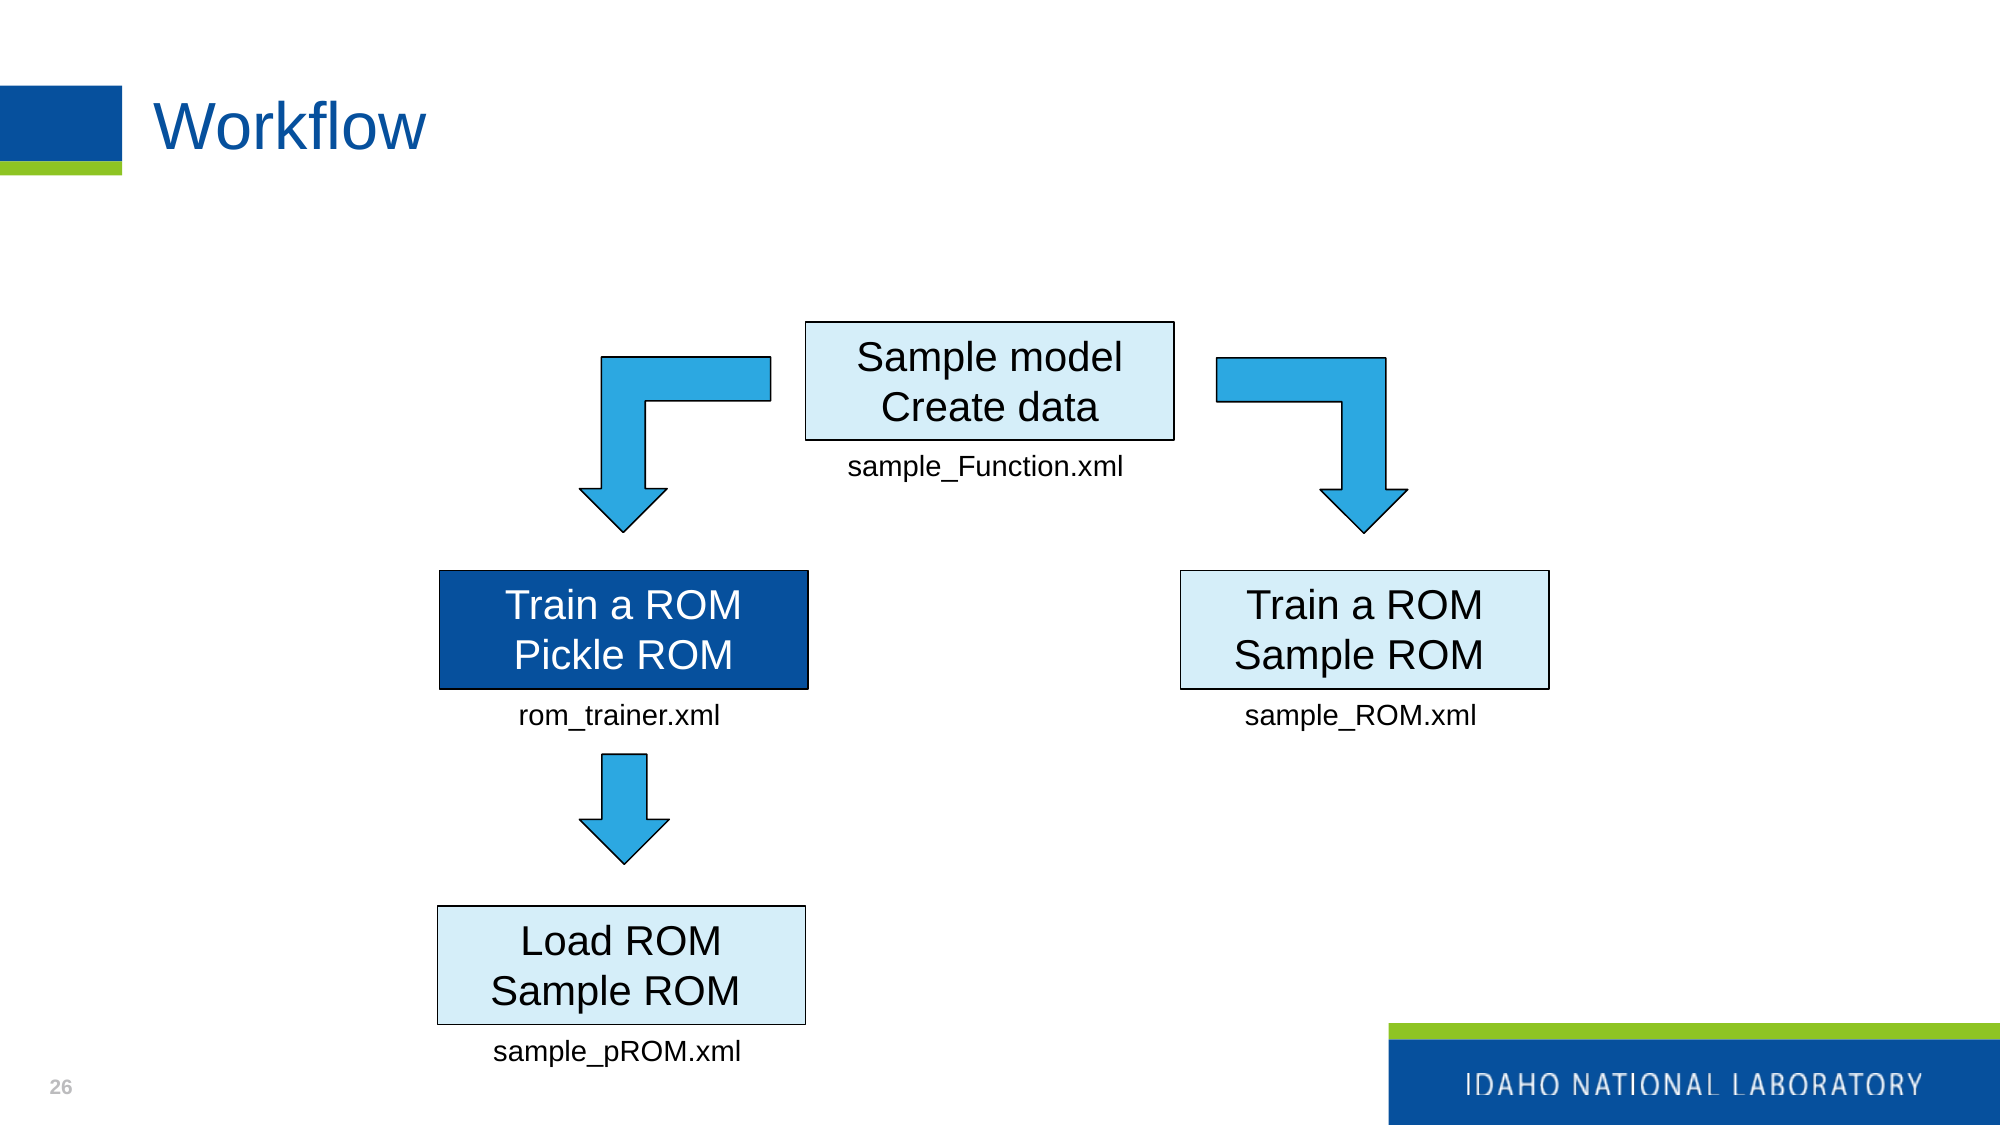

# Workflow
Sample model Create data

sample_Function.xml
Train a ROM
Pickle ROM
Train a ROM
Sample ROM
rom_trainer.xml
sample_ROM.xml

Load ROM
Sample ROM
sample_pROM.xml
26